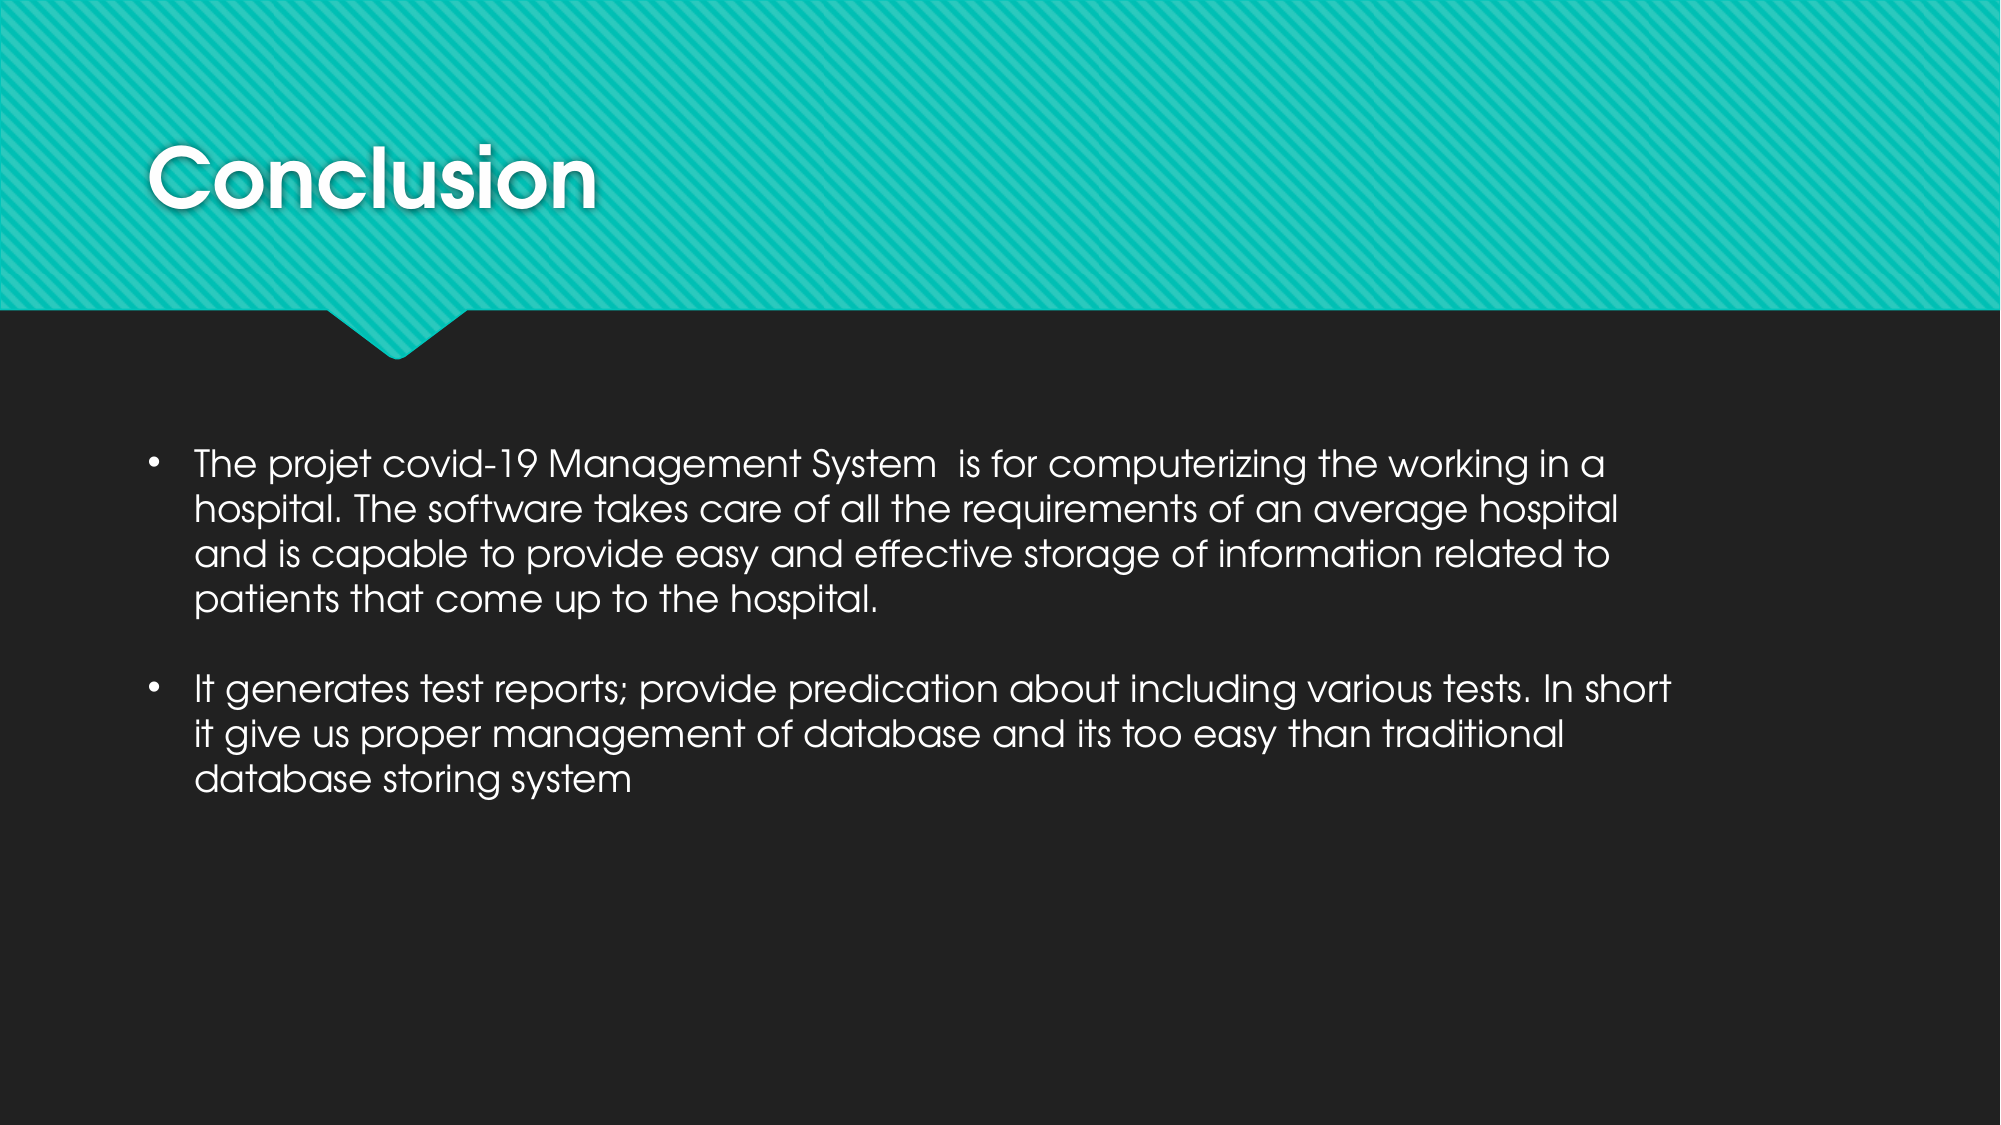

# Conclusion
The projet covid-19 Management System  is for computerizing the working in a hospital. The software takes care of all the requirements of an average hospital and is capable to provide easy and effective storage of information related to patients that come up to the hospital.

It generates test reports; provide predication about including various tests. In short it give us proper management of database and its too easy than traditional database storing system